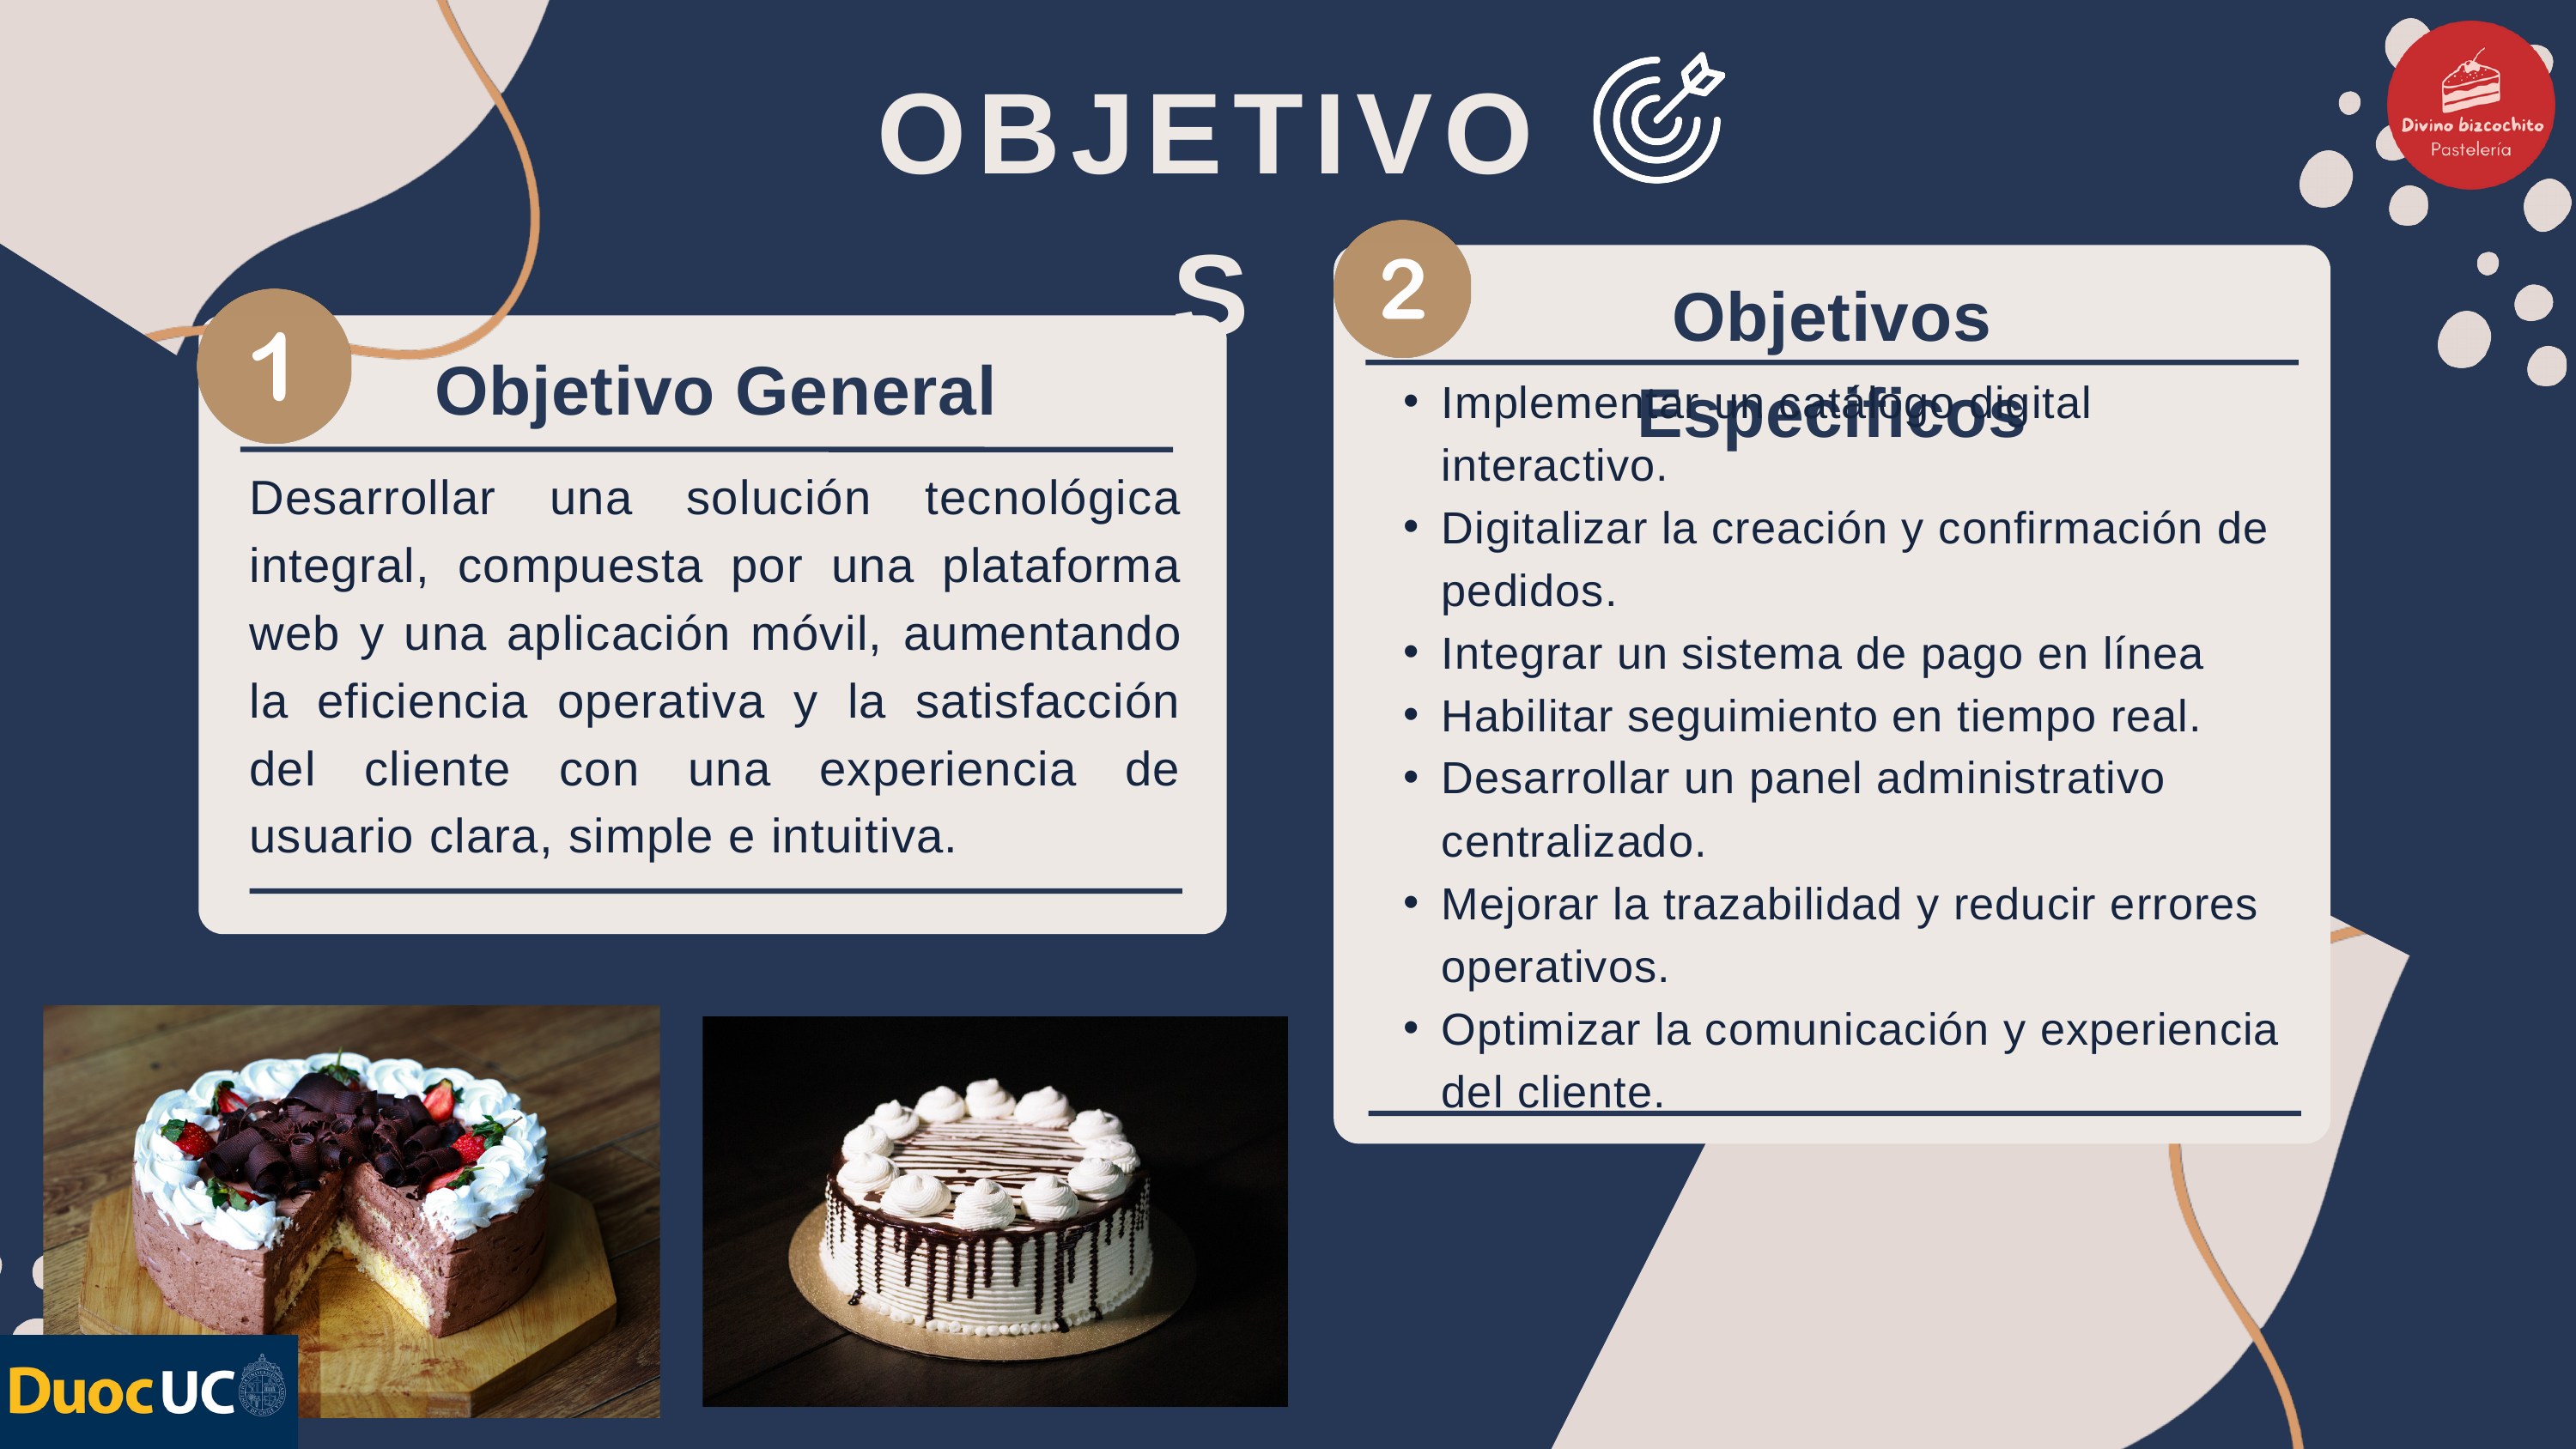

OBJETIVOS

Objetivos Especificos

Objetivo General

Implementar un catálogo digital interactivo.
Digitalizar la creación y confirmación de pedidos.
Integrar un sistema de pago en línea
Habilitar seguimiento en tiempo real.
Desarrollar un panel administrativo centralizado.
Mejorar la trazabilidad y reducir errores operativos.
Optimizar la comunicación y experiencia del cliente.

Desarrollar una solución tecnológica integral, compuesta por una plataforma web y una aplicación móvil, aumentando la eficiencia operativa y la satisfacción del cliente con una experiencia de usuario clara, simple e intuitiva.